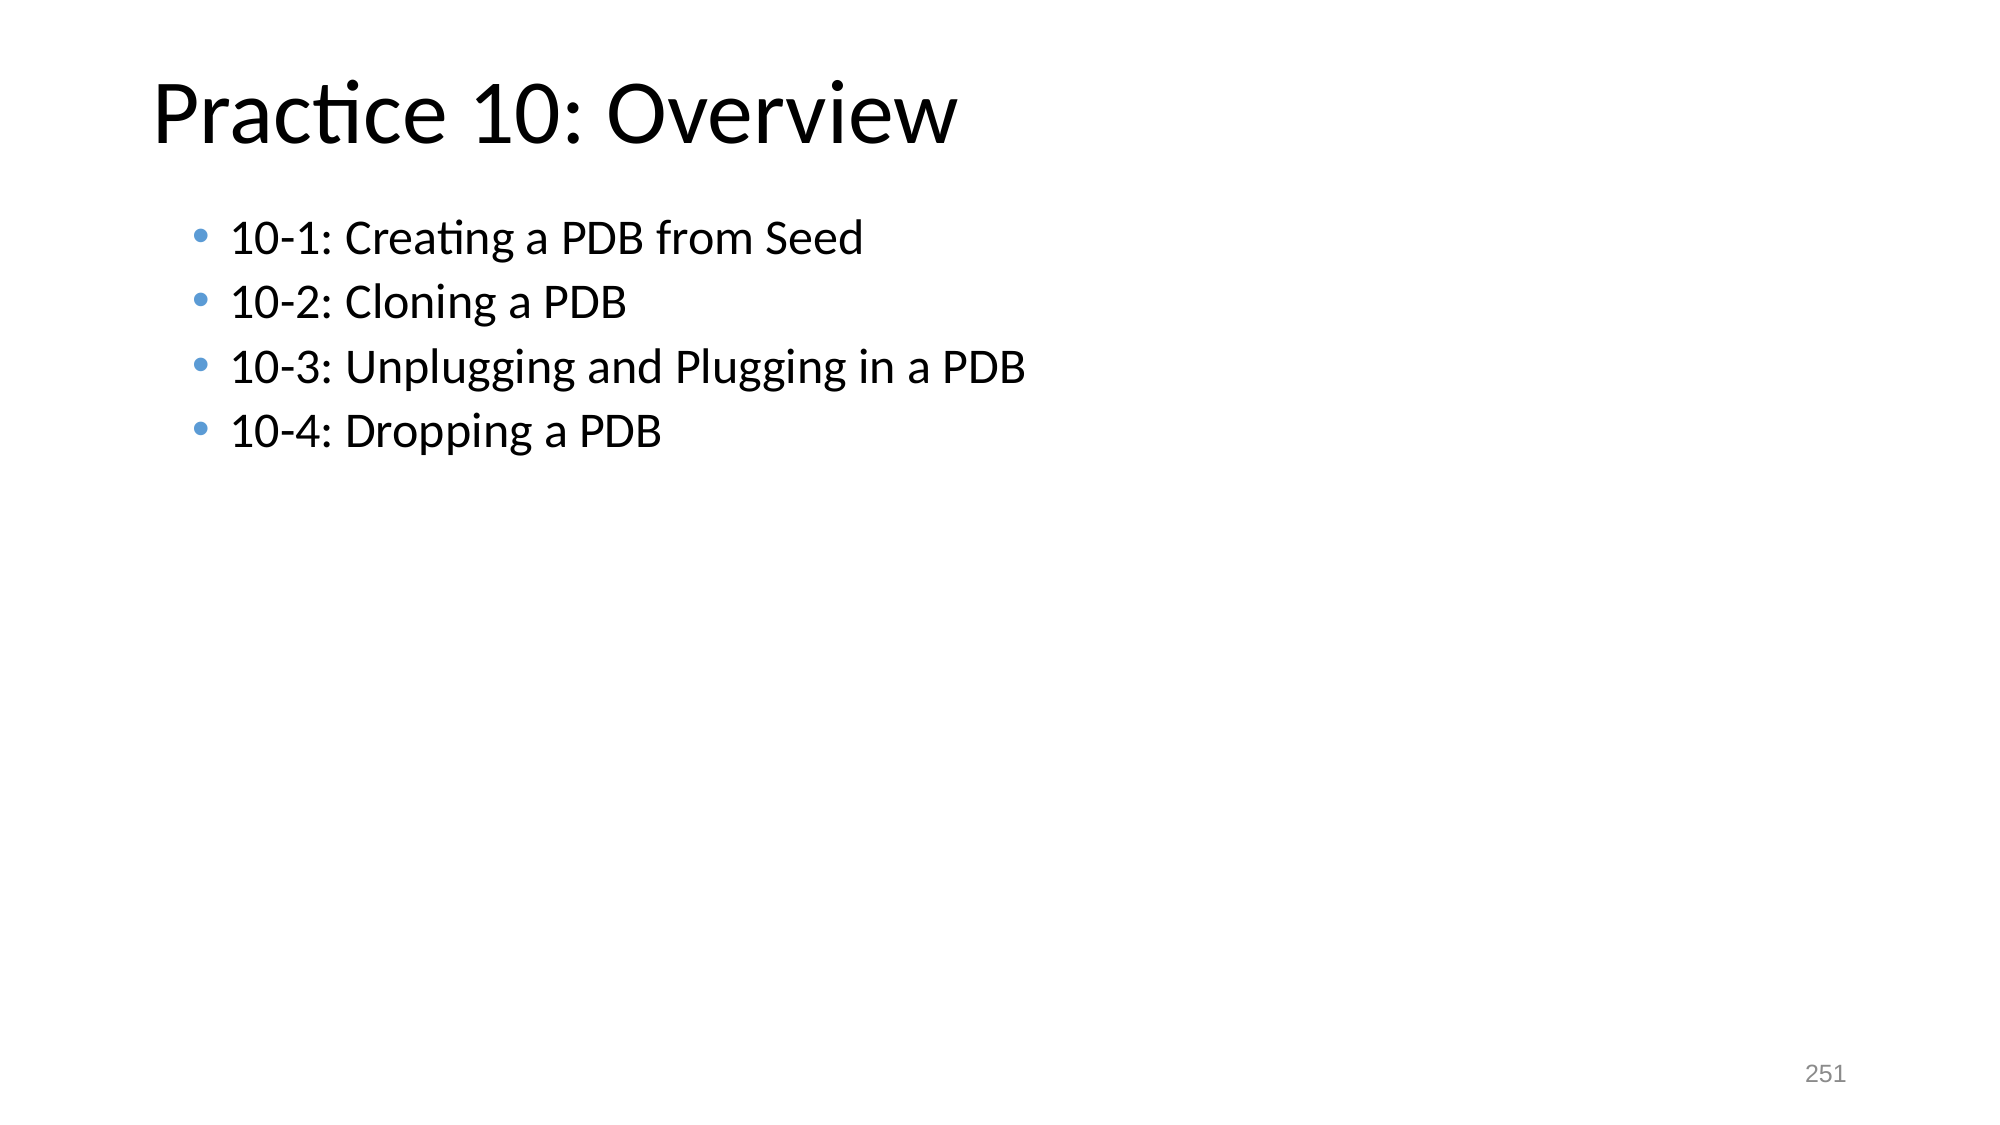

# Practice 10: Overview
10-1: Creating a PDB from Seed
10-2: Cloning a PDB
10-3: Unplugging and Plugging in a PDB
10-4: Dropping a PDB
251